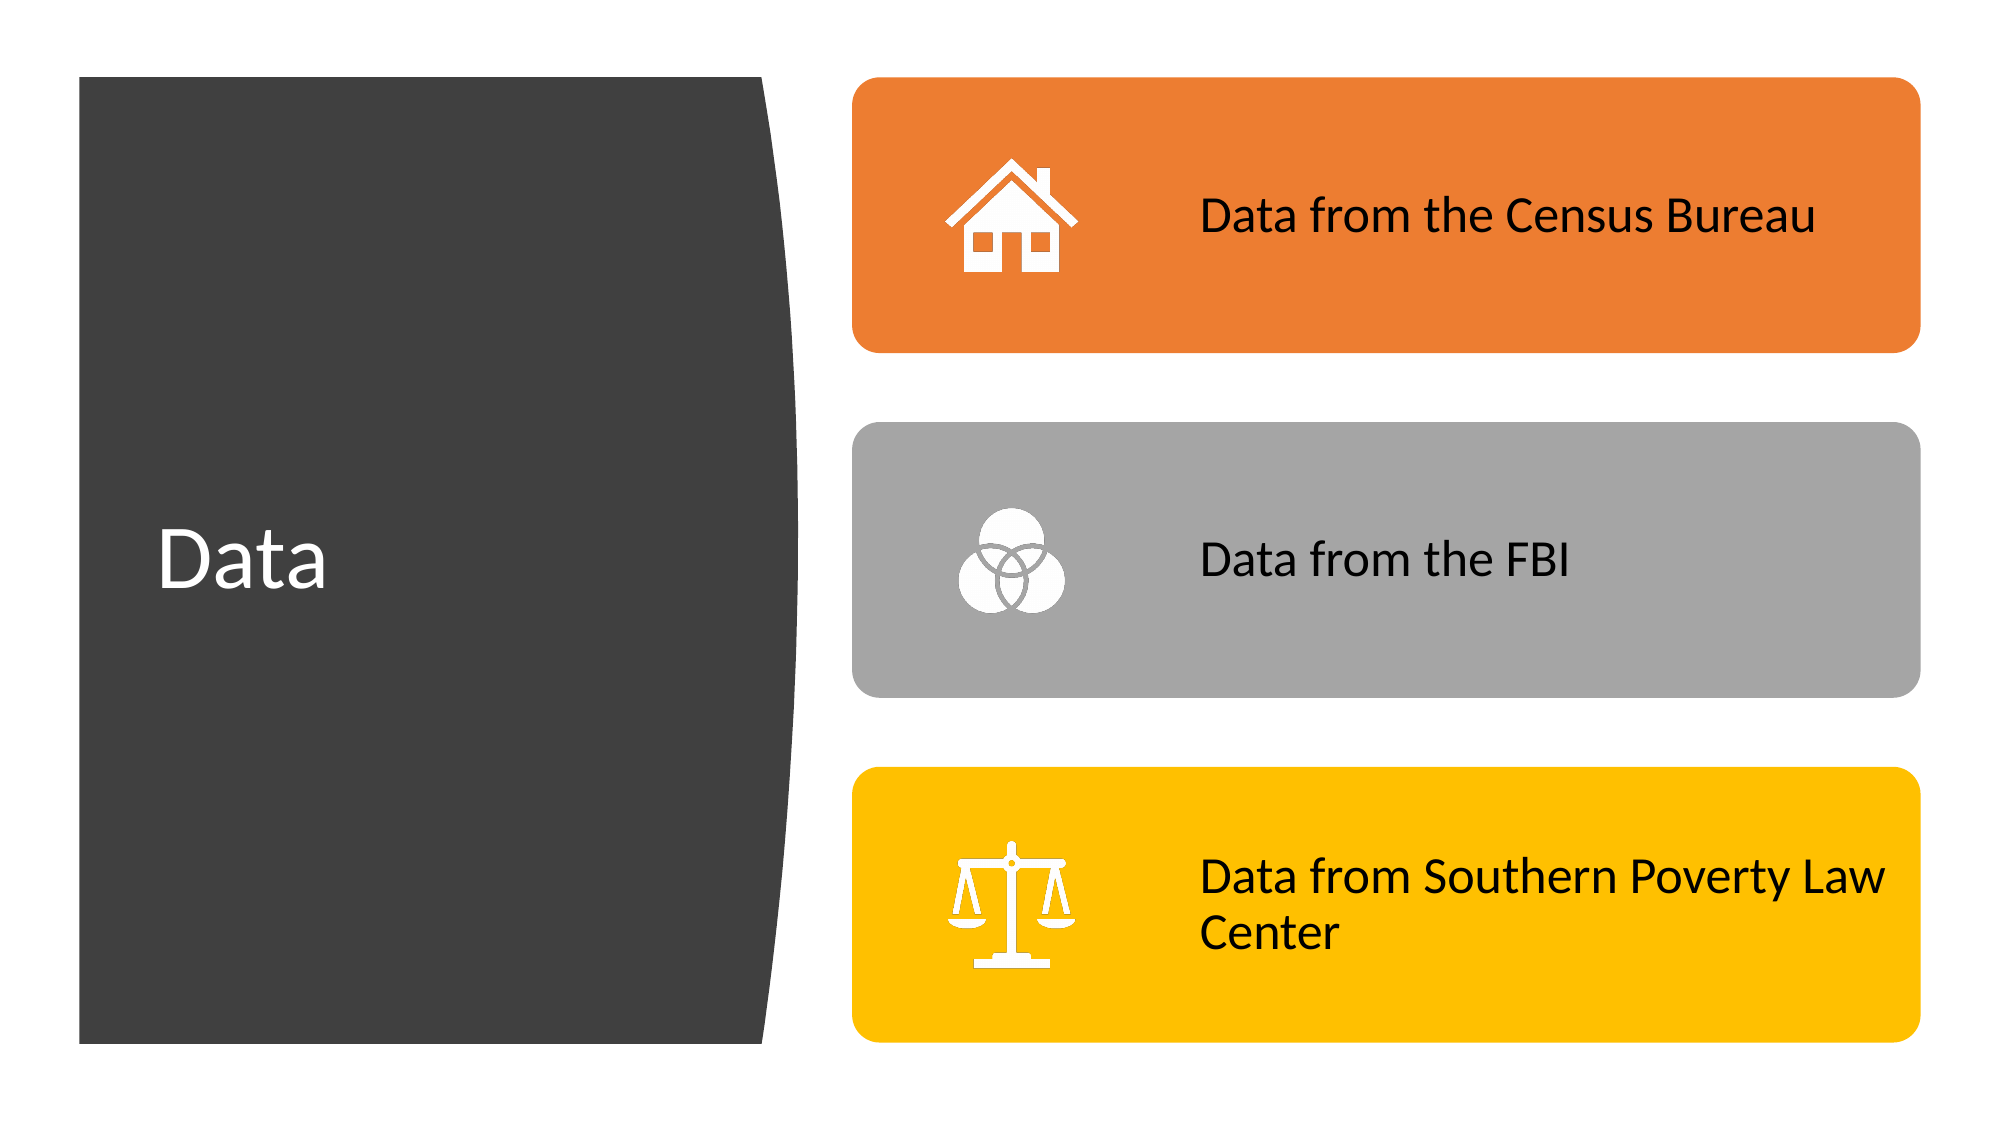

Data from the Census Bureau
Data from the FBI
Data from Southern Poverty Law Center

# Data